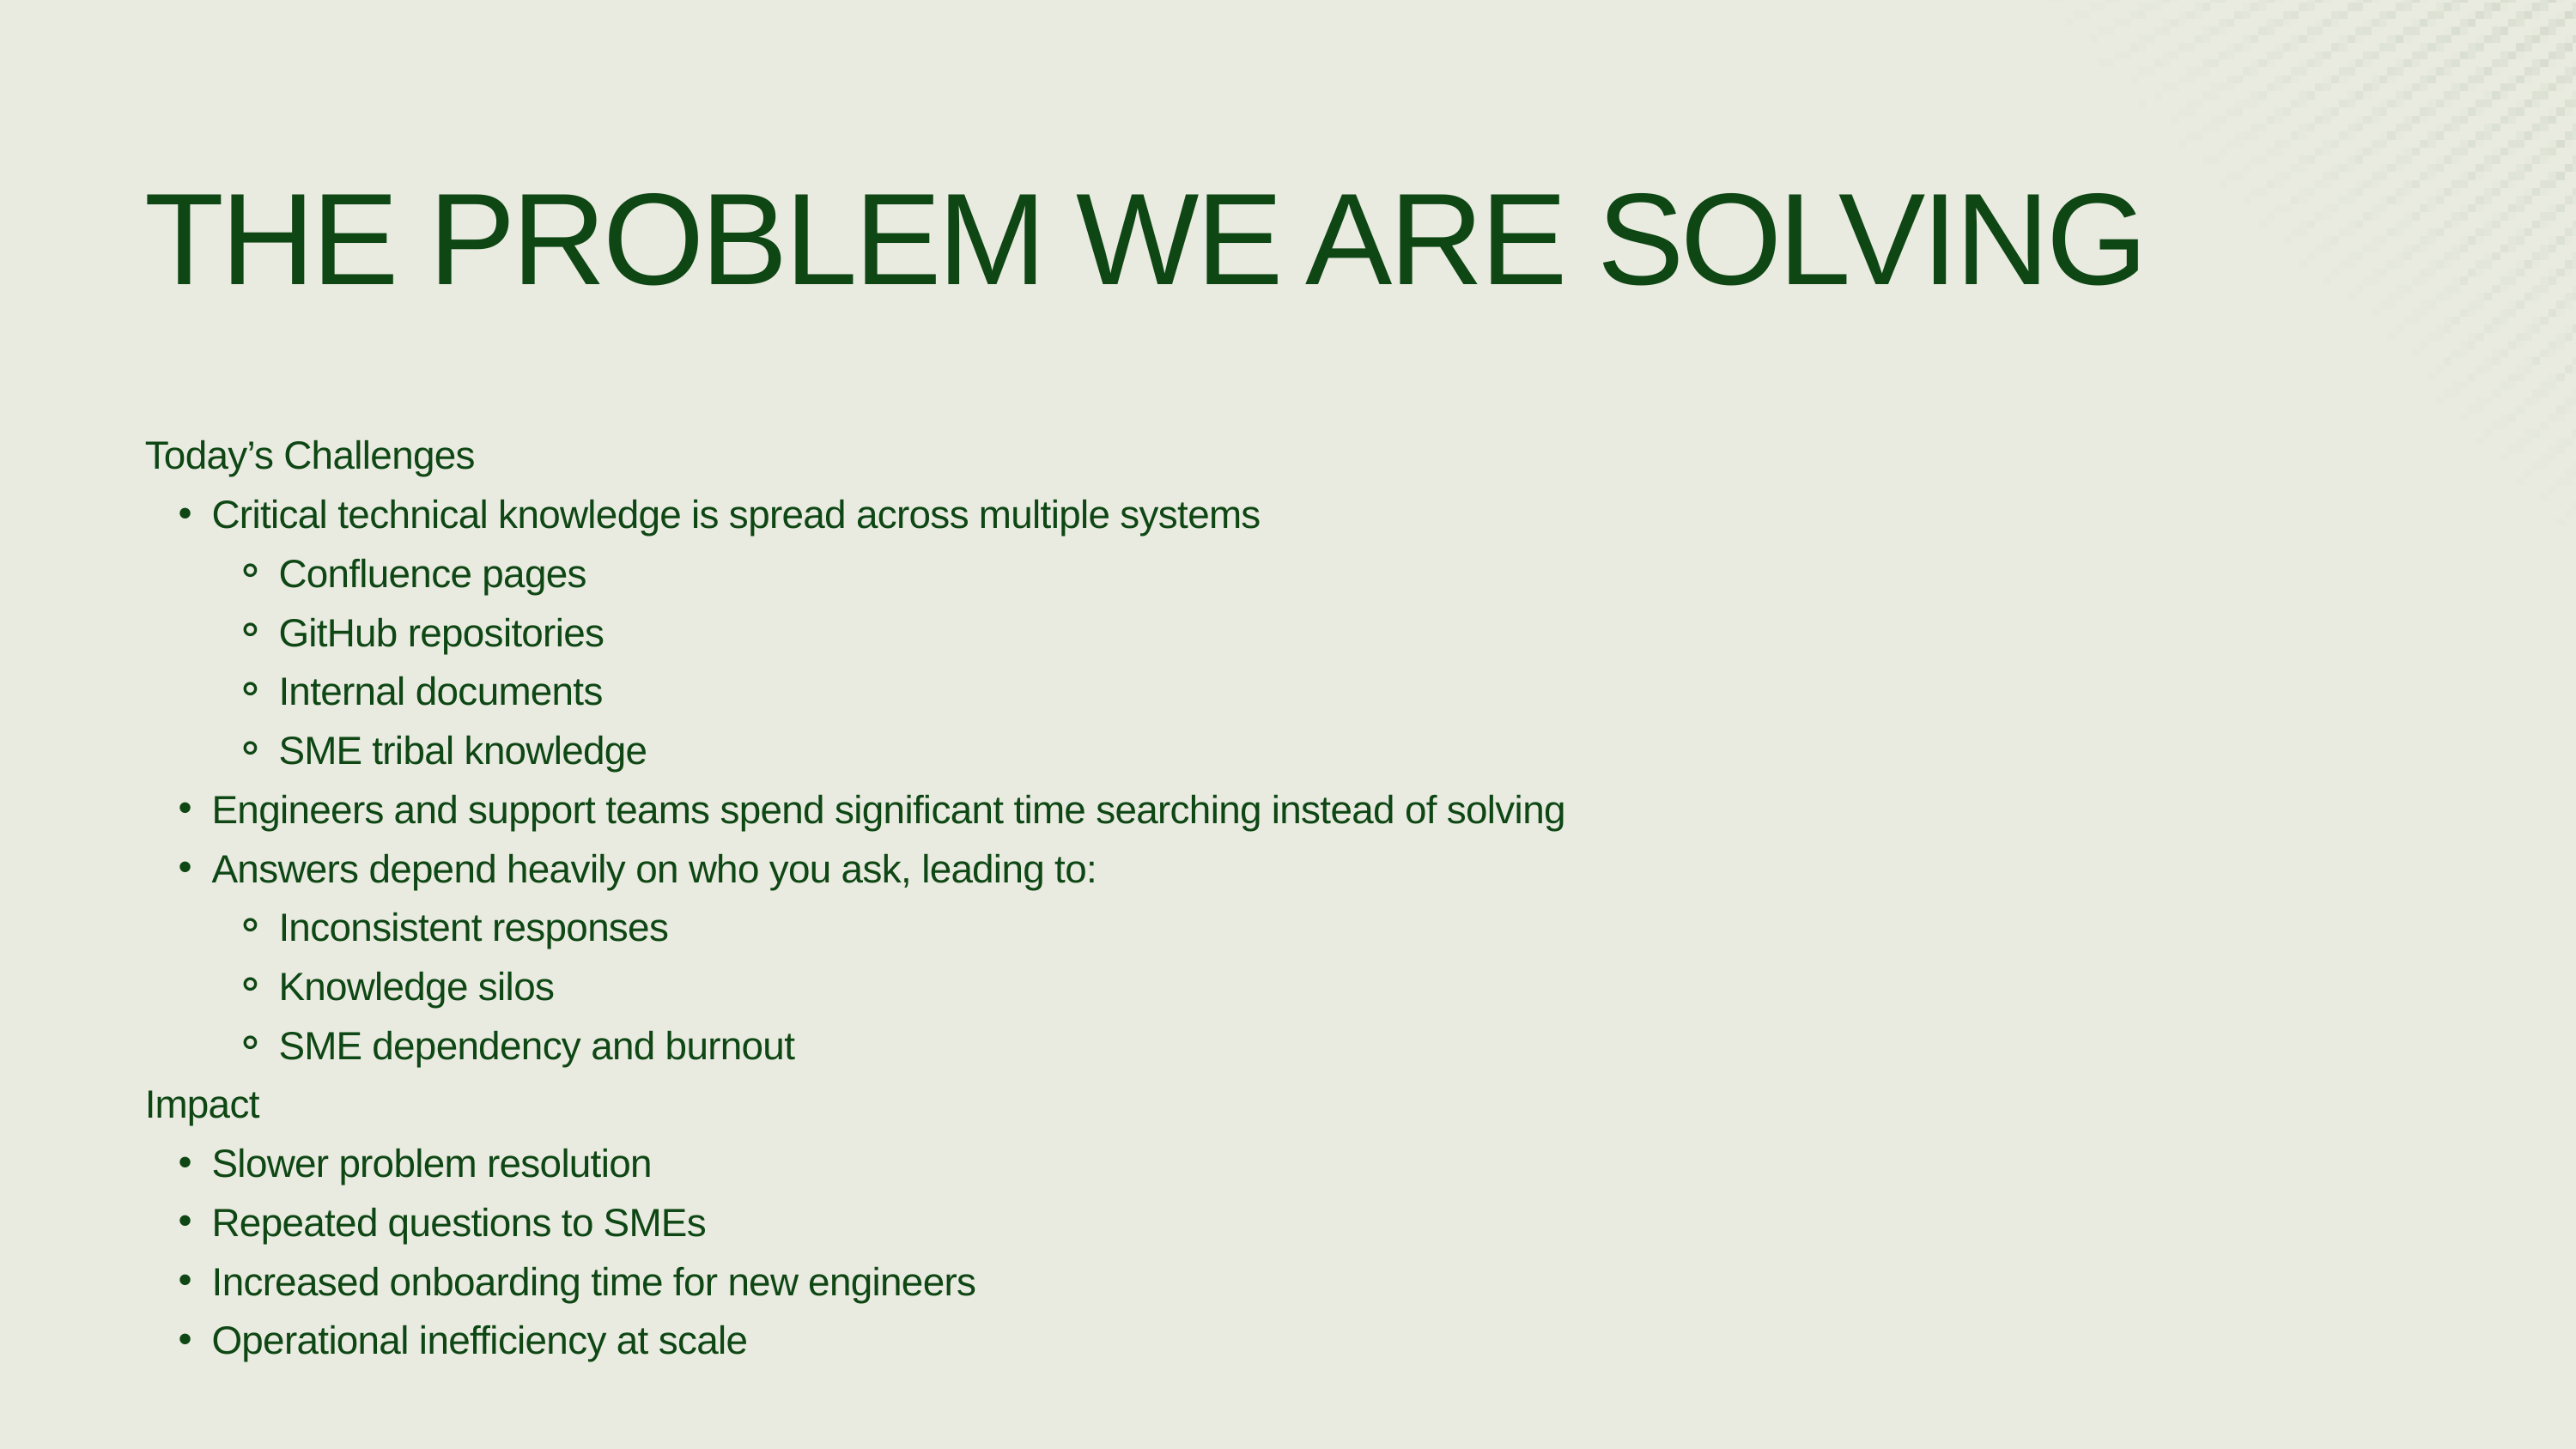

THE PROBLEM WE ARE SOLVING

Today’s Challenges
Critical technical knowledge is spread across multiple systems
Confluence pages
GitHub repositories
Internal documents
SME tribal knowledge
Engineers and support teams spend significant time searching instead of solving
Answers depend heavily on who you ask, leading to:
Inconsistent responses
Knowledge silos
SME dependency and burnout
Impact
Slower problem resolution
Repeated questions to SMEs
Increased onboarding time for new engineers
Operational inefficiency at scale